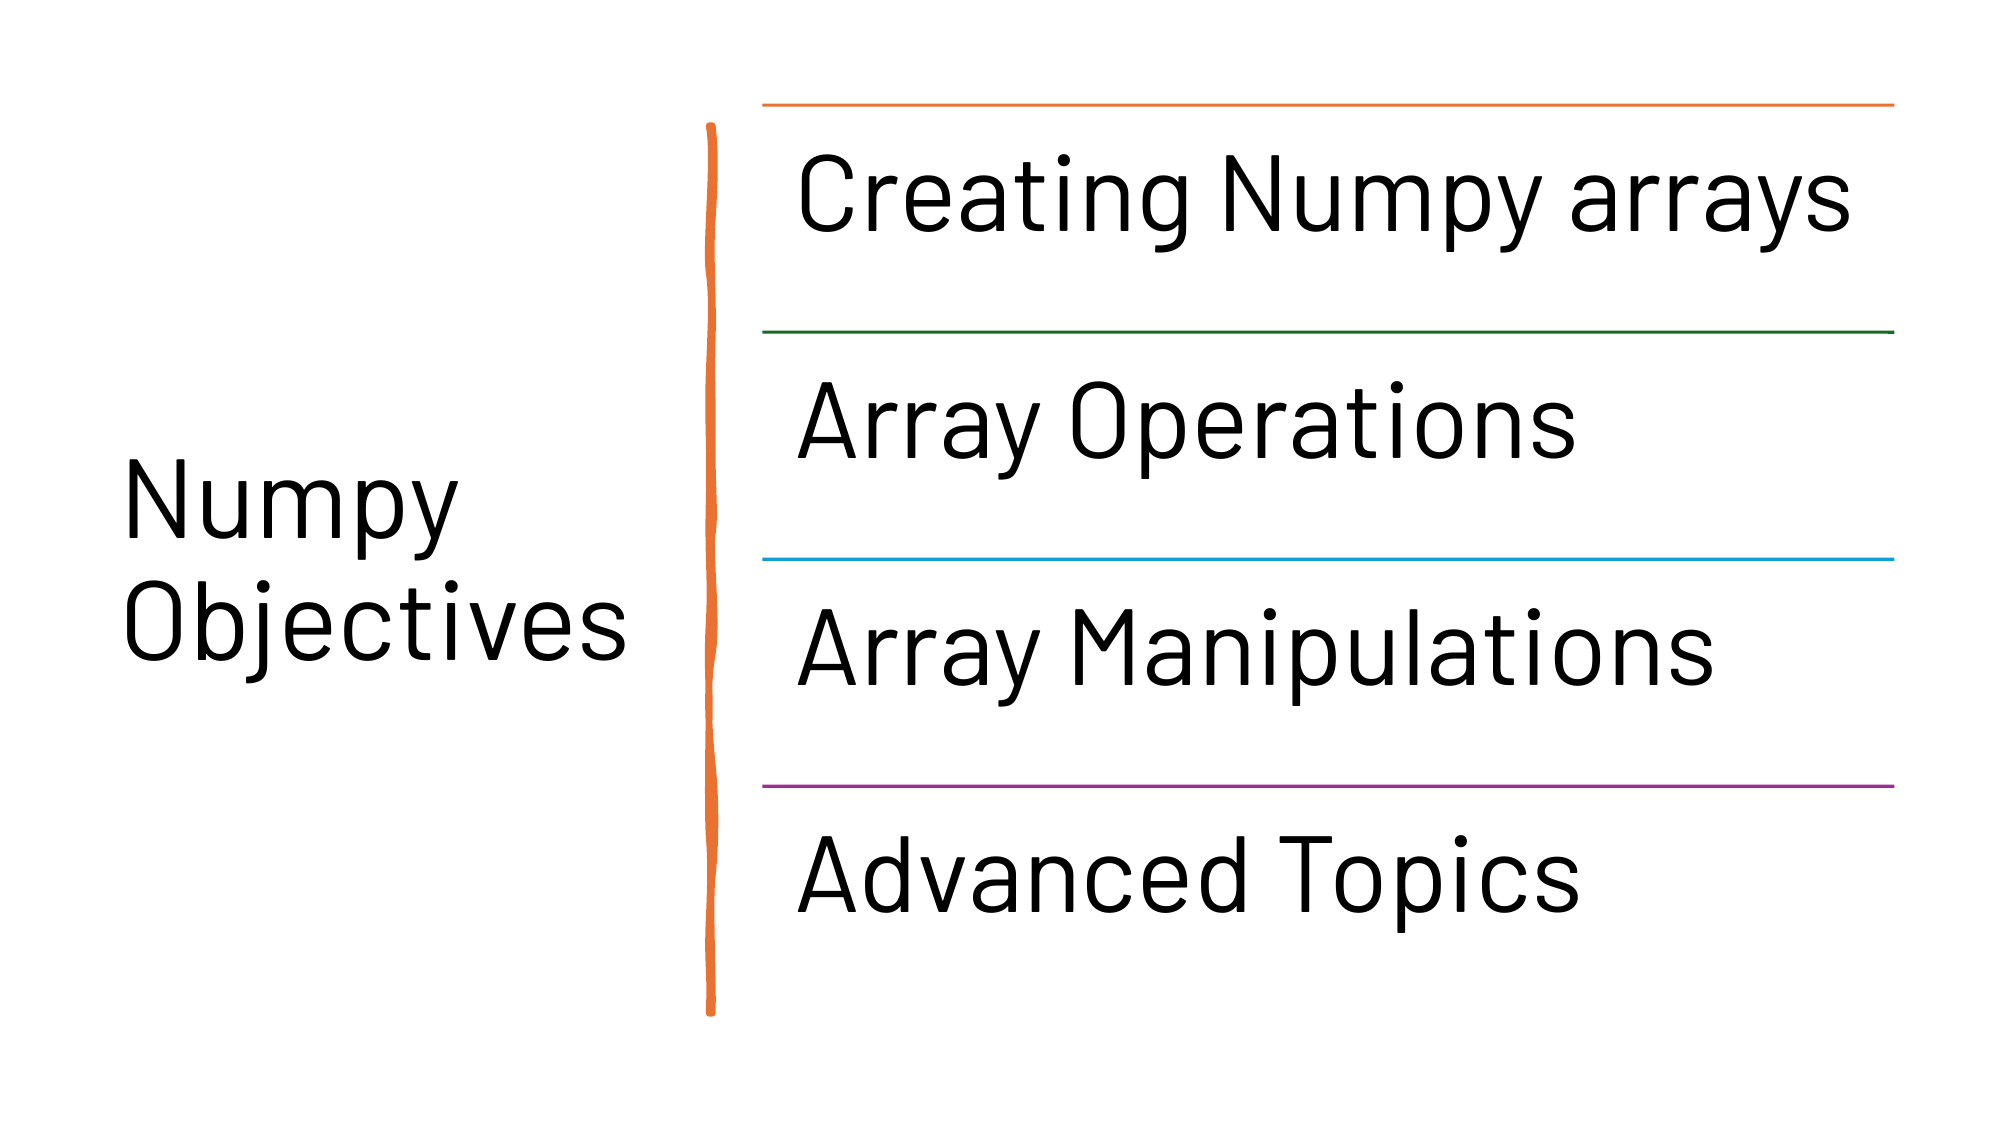

Creating Numpy arrays
Array Operations
Array Manipulations
Advanced Topics
# Numpy Objectives